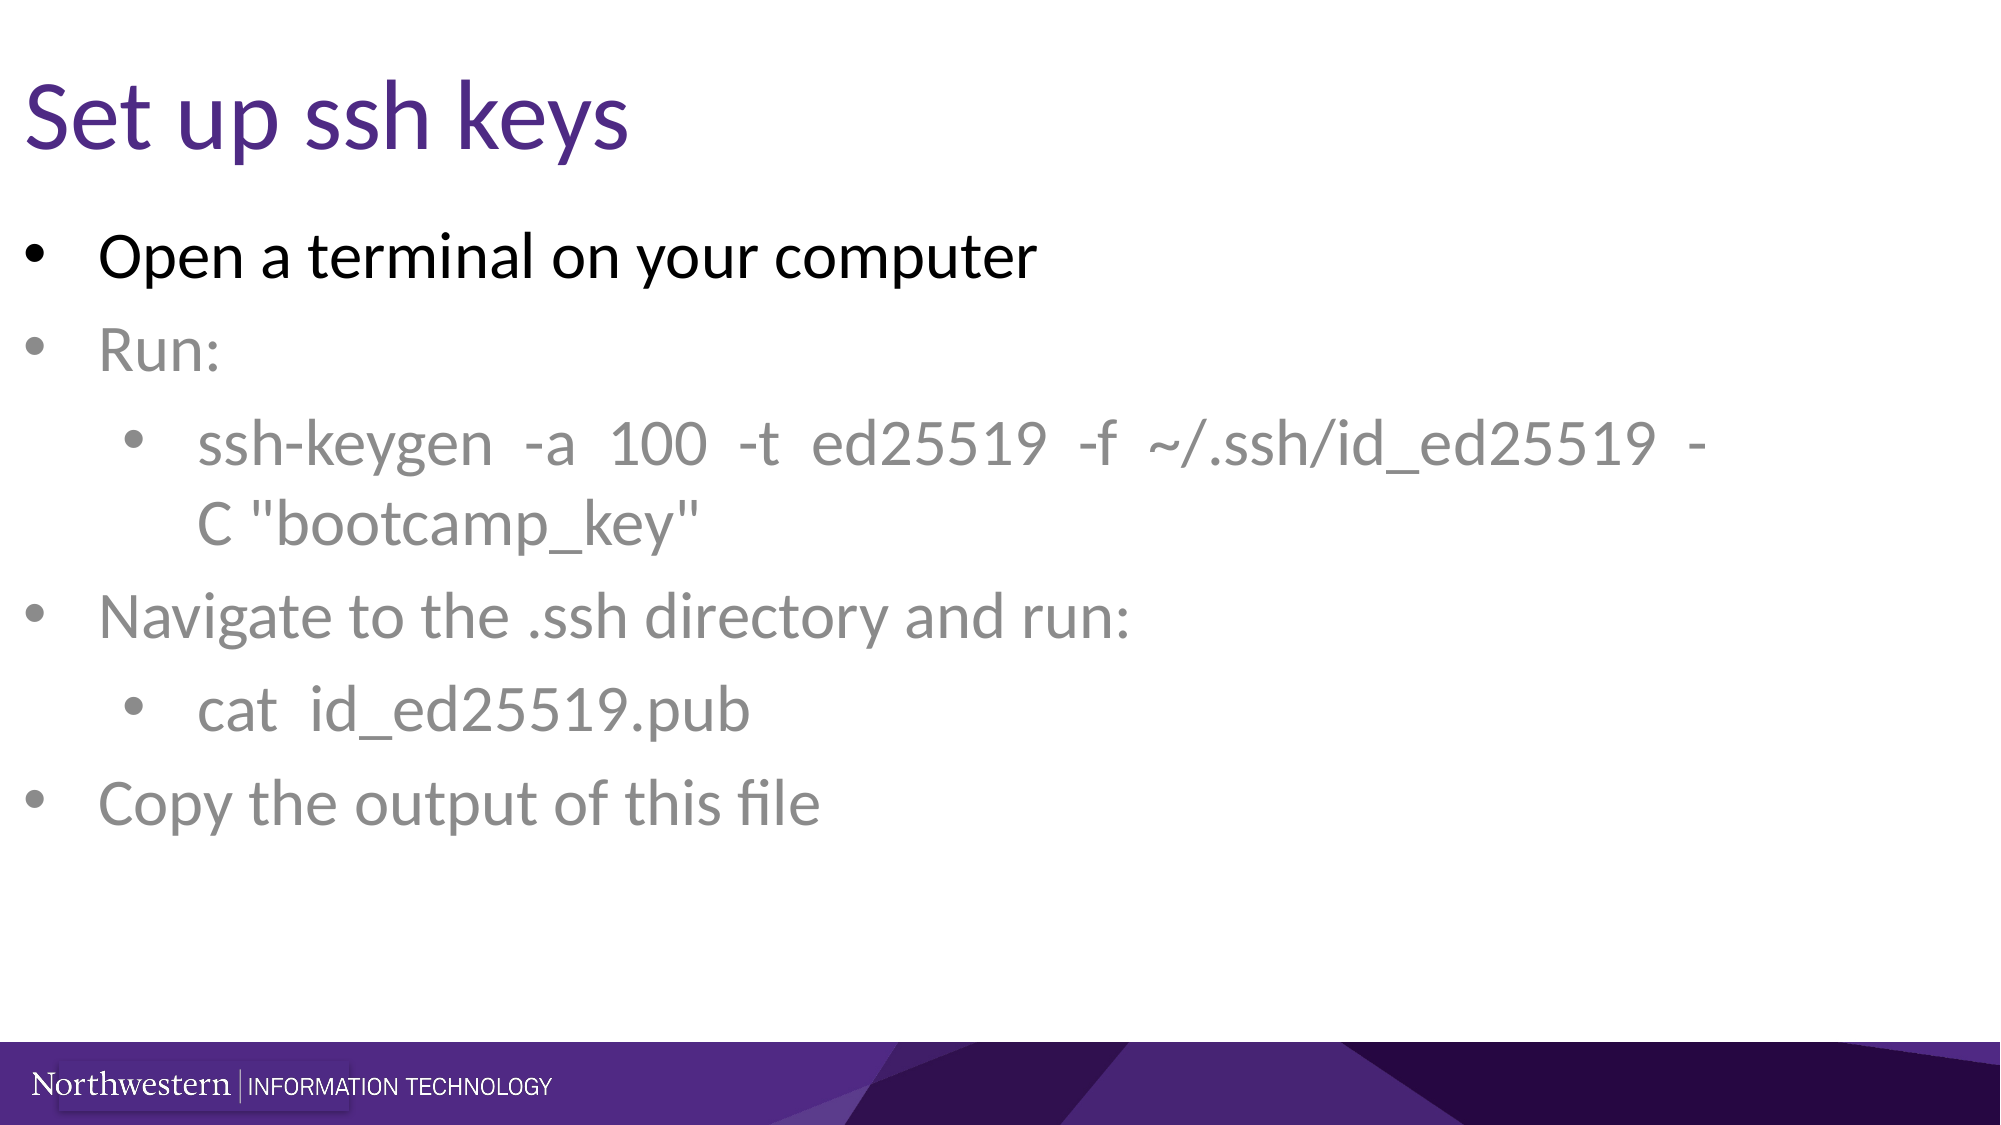

# Set up ssh keys
Open a terminal on your computer
Run:
ssh-keygen  -a  100  -t  ed25519  -f  ~/.ssh/id_ed25519  -C "bootcamp_key"
Navigate to the .ssh directory and run:
cat  id_ed25519.pub
Copy the output of this file